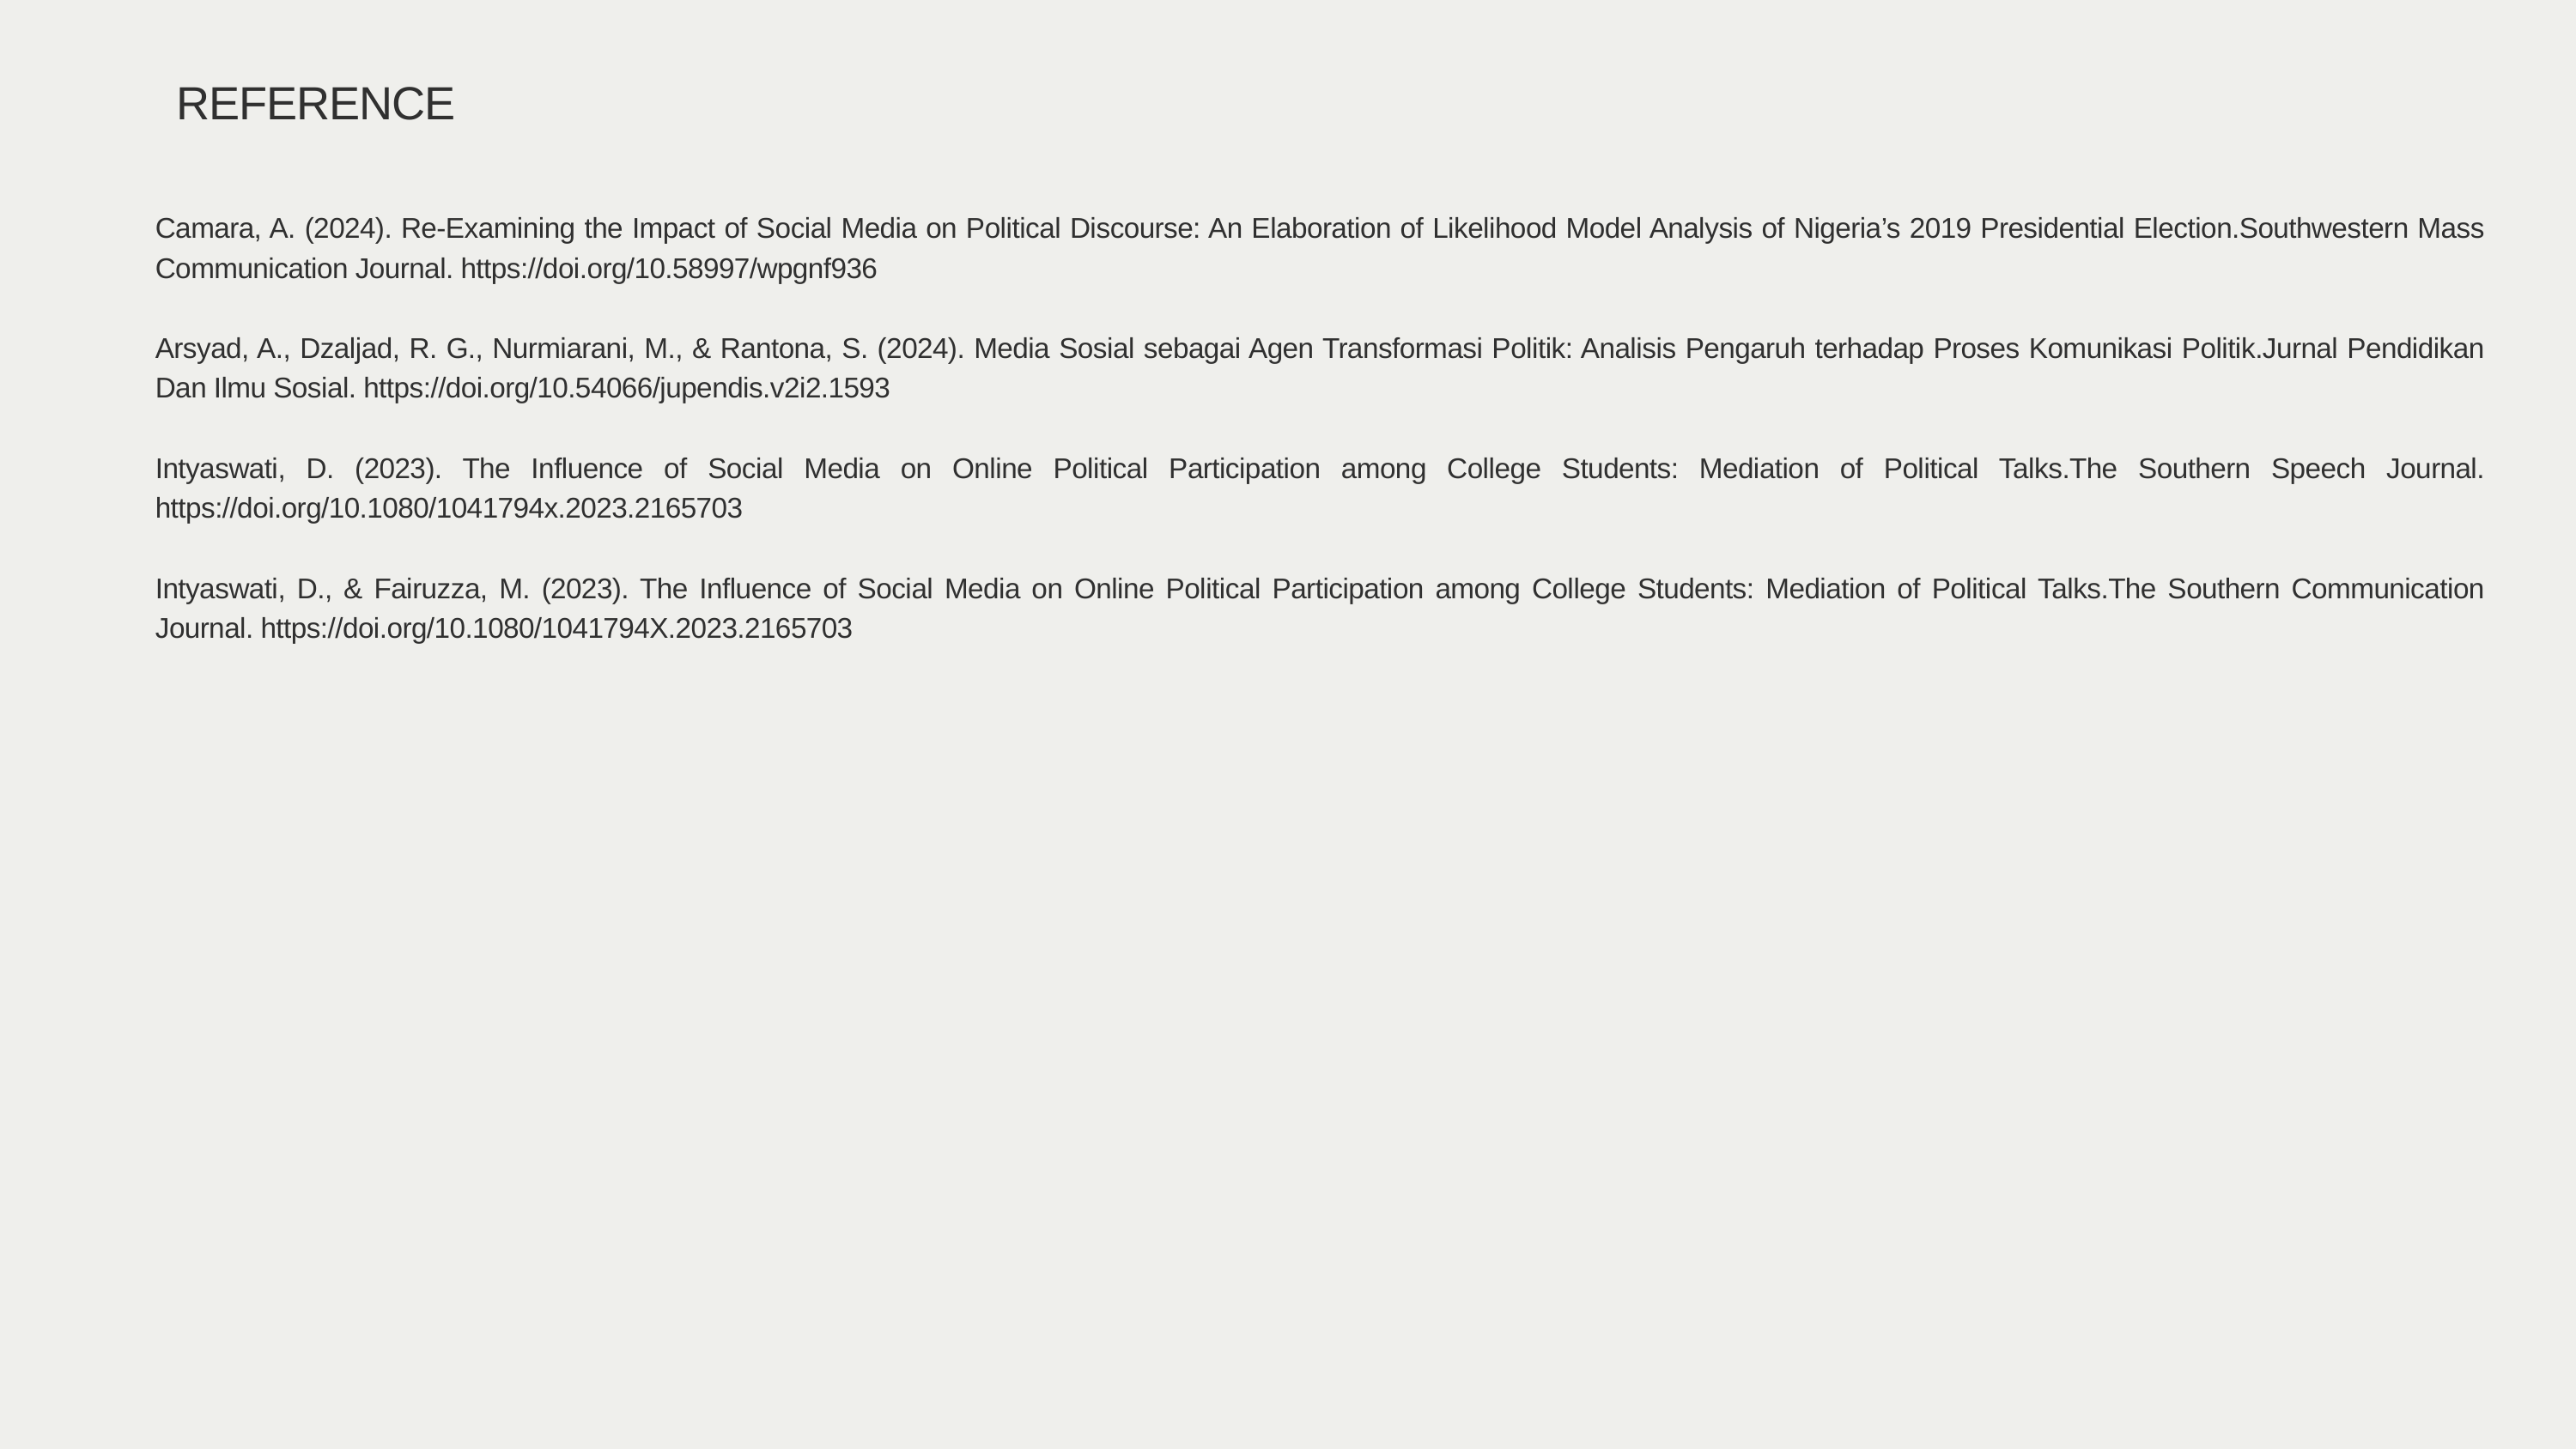

REFERENCE
Camara, A. (2024). Re-Examining the Impact of Social Media on Political Discourse: An Elaboration of Likelihood Model Analysis of Nigeria’s 2019 Presidential Election.Southwestern Mass Communication Journal. https://doi.org/10.58997/wpgnf936

Arsyad, A., Dzaljad, R. G., Nurmiarani, M., & Rantona, S. (2024). Media Sosial sebagai Agen Transformasi Politik: Analisis Pengaruh terhadap Proses Komunikasi Politik.Jurnal Pendidikan Dan Ilmu Sosial. https://doi.org/10.54066/jupendis.v2i2.1593

Intyaswati, D. (2023). The Influence of Social Media on Online Political Participation among College Students: Mediation of Political Talks.The Southern Speech Journal. https://doi.org/10.1080/1041794x.2023.2165703

Intyaswati, D., & Fairuzza, M. (2023). The Influence of Social Media on Online Political Participation among College Students: Mediation of Political Talks.The Southern Communication Journal. https://doi.org/10.1080/1041794X.2023.2165703